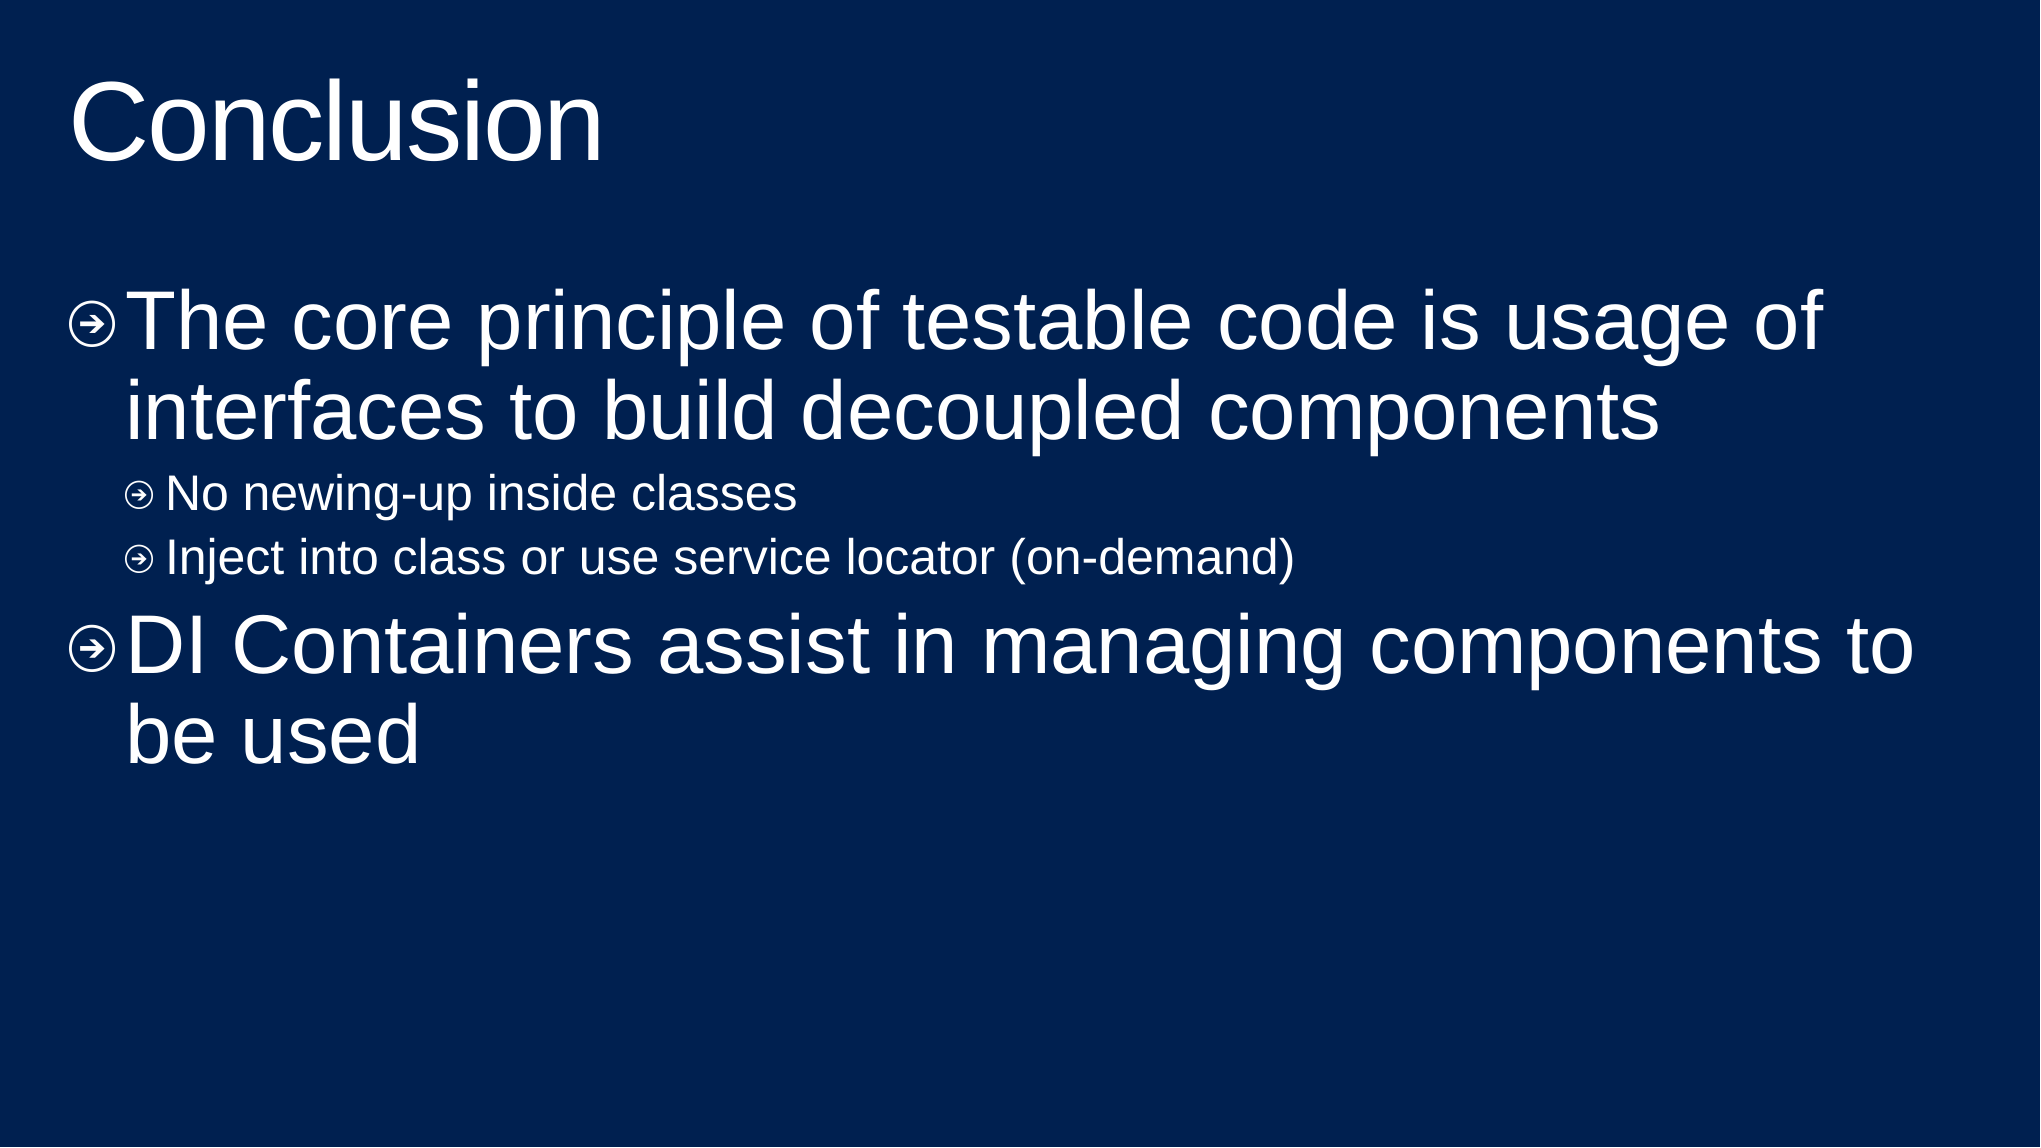

# Conclusion
The core principle of testable code is usage of interfaces to build decoupled components
No newing-up inside classes
Inject into class or use service locator (on-demand)
DI Containers assist in managing components to be used